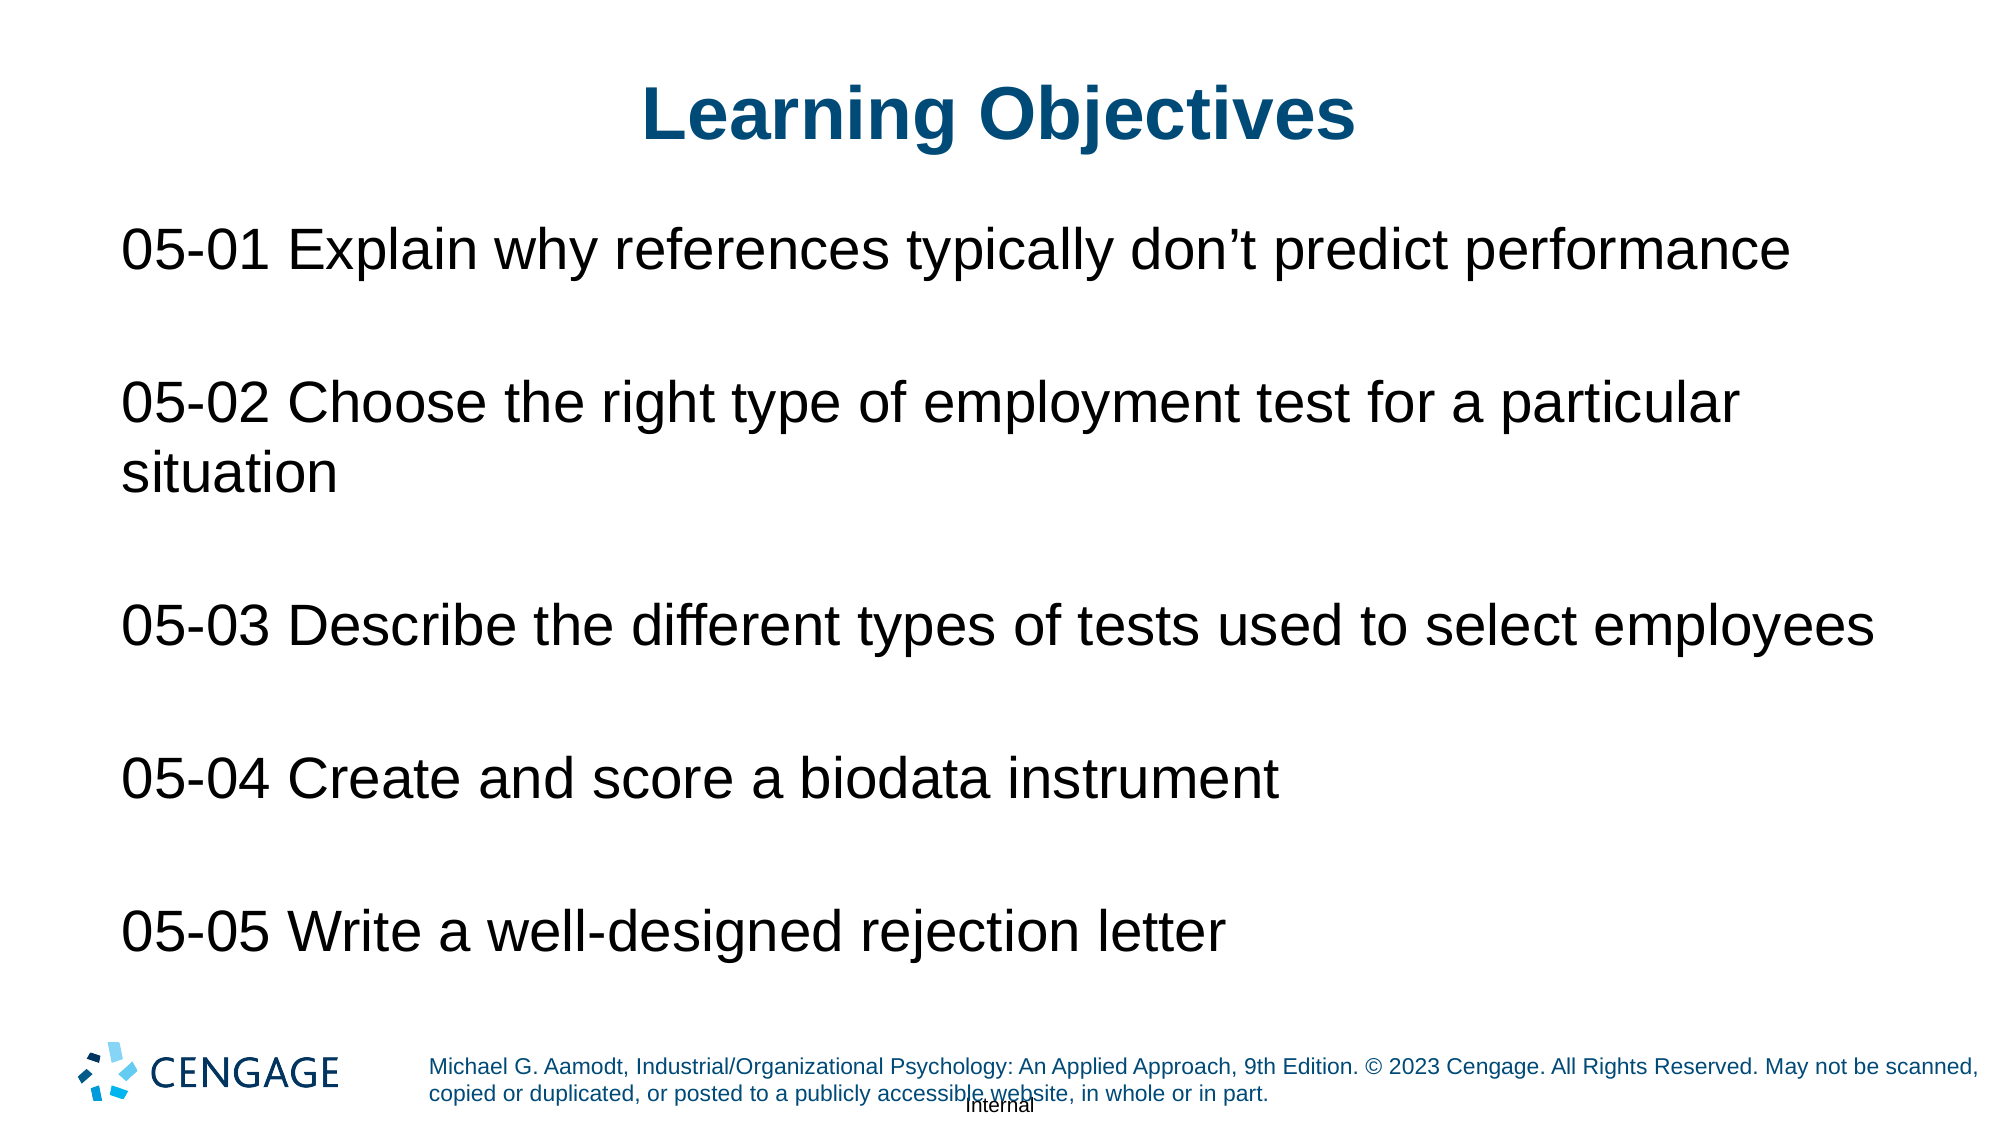

# Learning Objectives
05-01 Explain why references typically don’t predict performance
05-02 Choose the right type of employment test for a particular situation
05-03 Describe the different types of tests used to select employees
05-04 Create and score a biodata instrument
05-05 Write a well-designed rejection letter